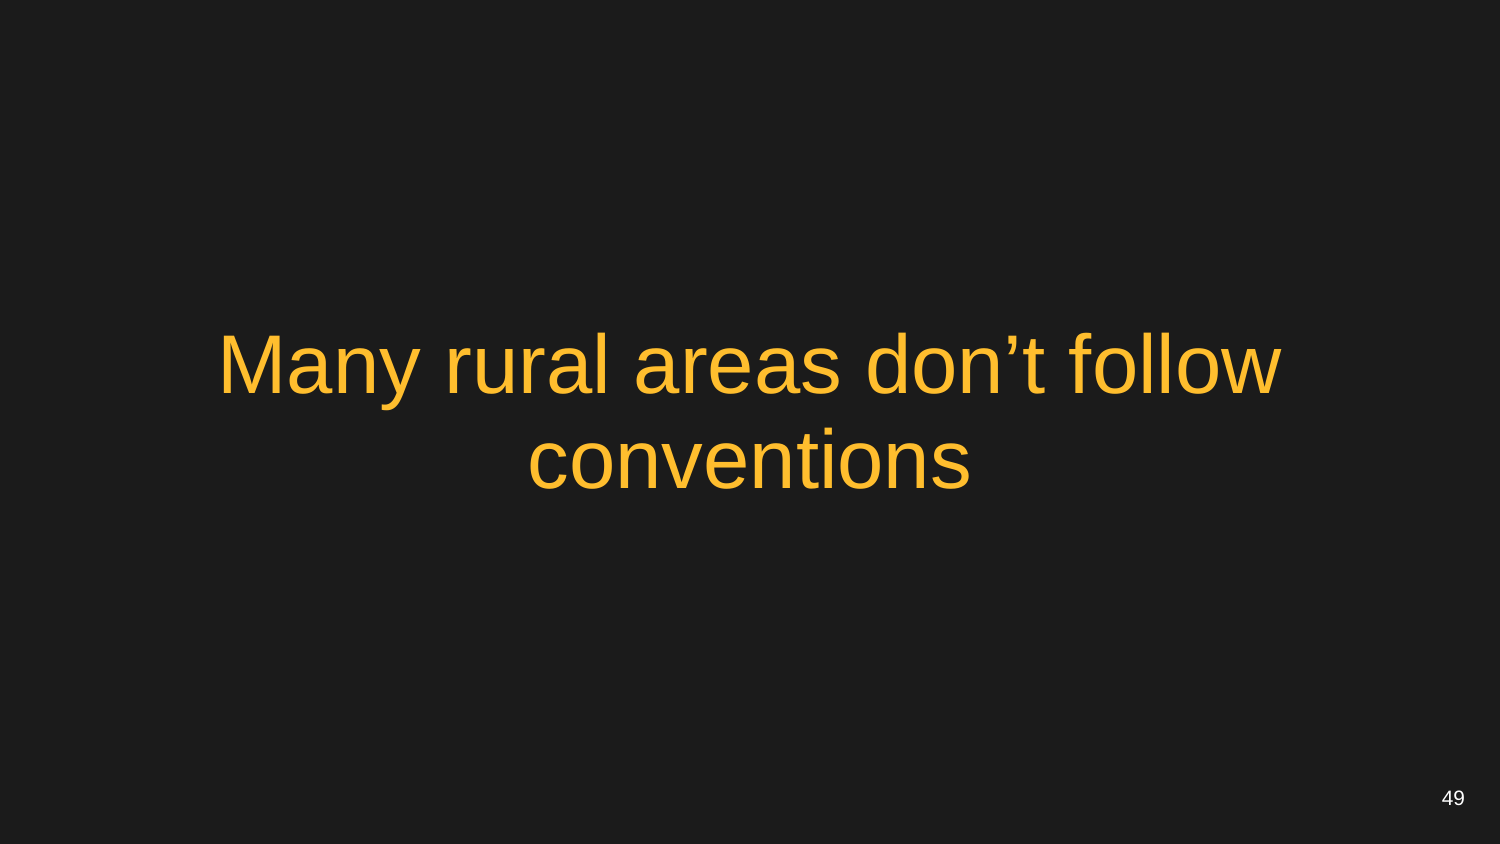

# Many rural areas don’t follow conventions
49